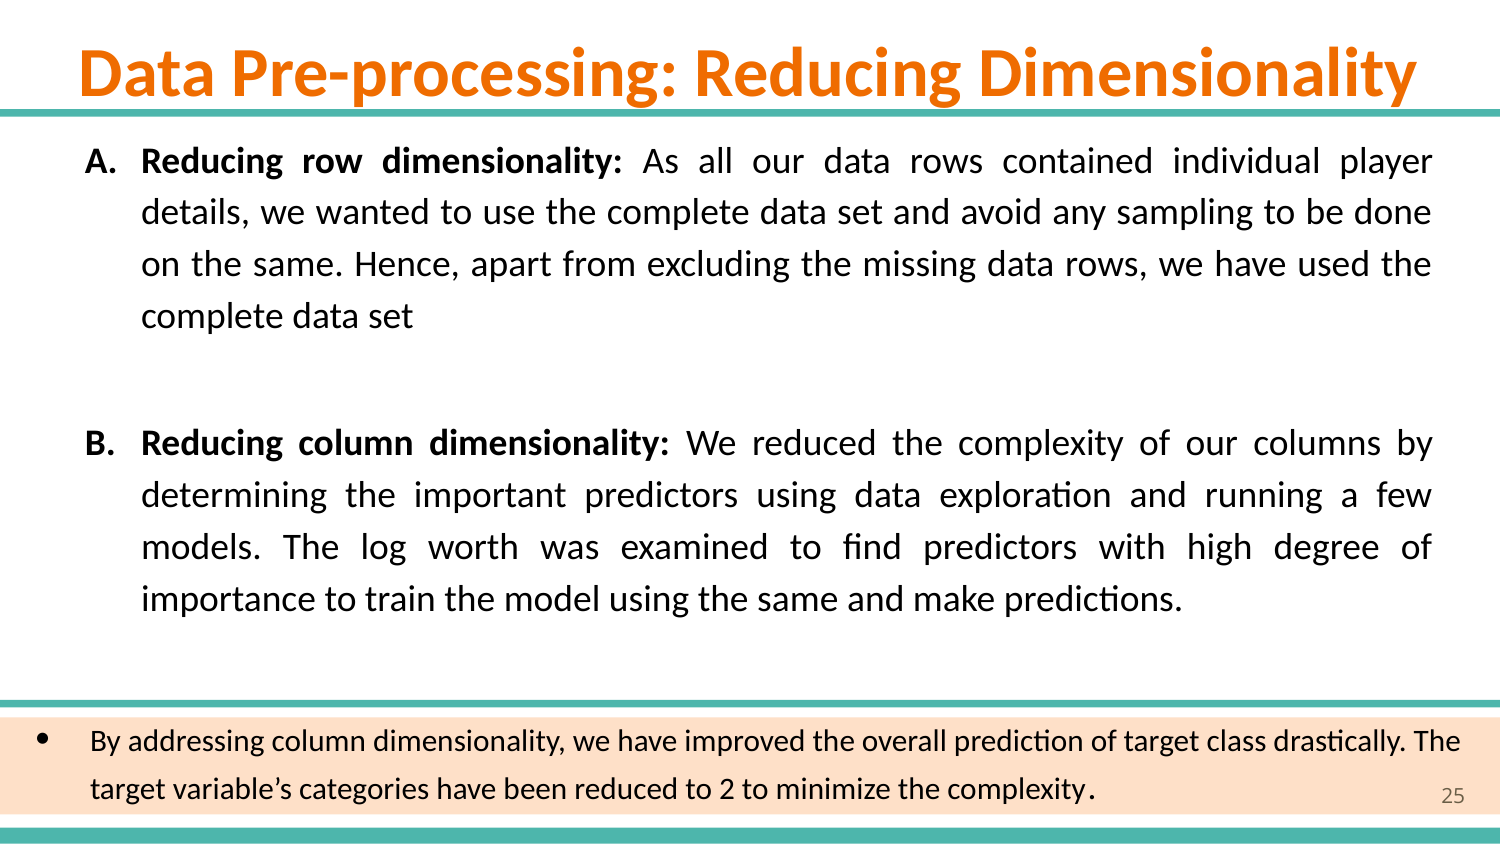

# Data Pre-processing: Reducing Dimensionality

Reducing row dimensionality: As all our data rows contained individual player details, we wanted to use the complete data set and avoid any sampling to be done on the same. Hence, apart from excluding the missing data rows, we have used the complete data set

Reducing column dimensionality: We reduced the complexity of our columns by determining the important predictors using data exploration and running a few models. The log worth was examined to find predictors with high degree of importance to train the model using the same and make predictions.

By addressing column dimensionality, we have improved the overall prediction of target class drastically. The target variable’s categories have been reduced to 2 to minimize the complexity.
25